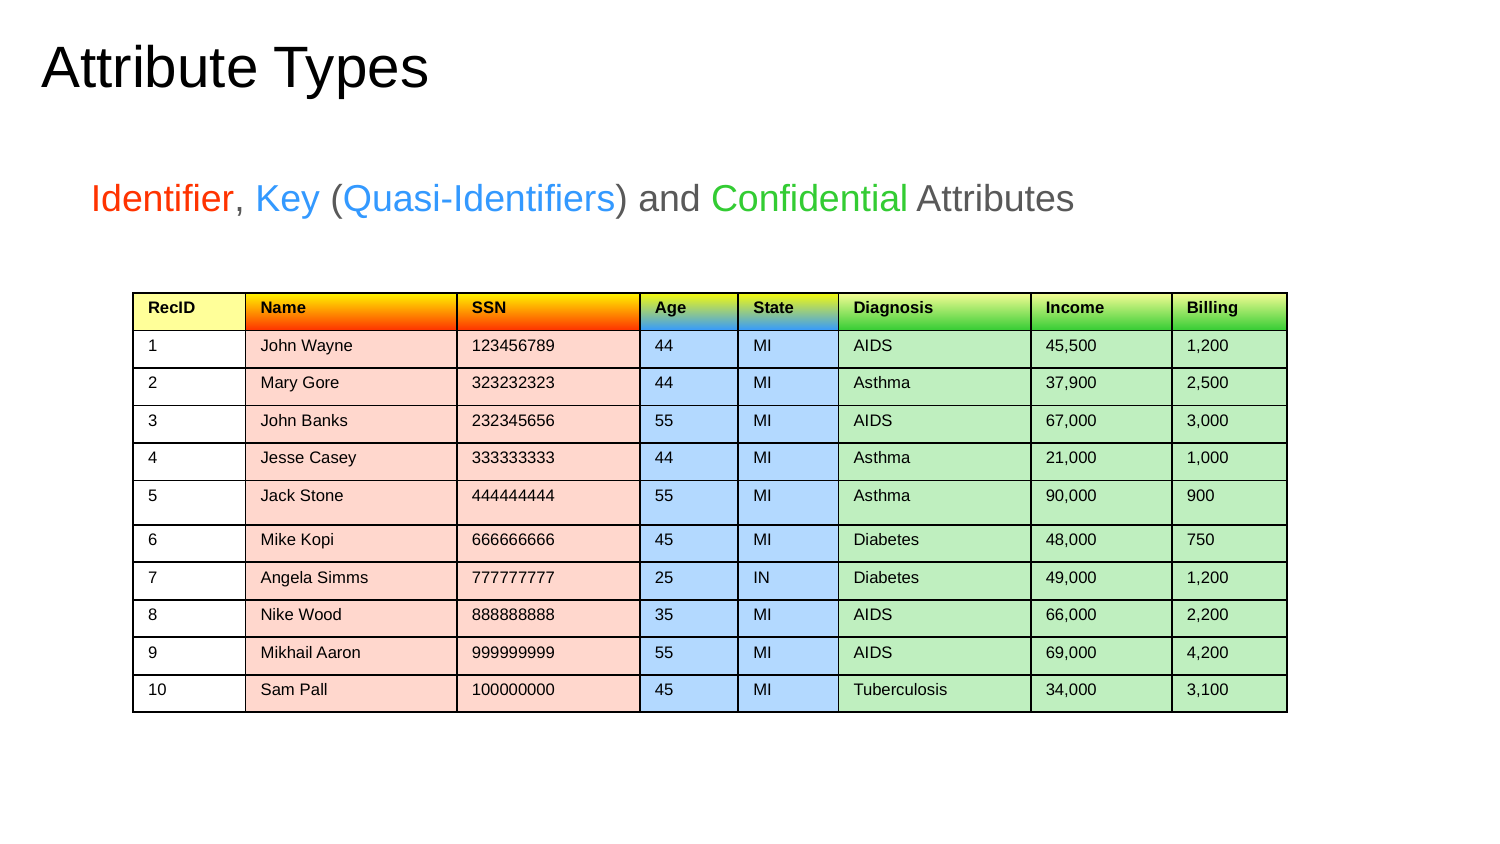

# Attribute Types
Identifier, Key (Quasi-Identifiers) and Confidential Attributes
| RecID | Name | SSN | Age | State | Diagnosis | Income | Billing |
| --- | --- | --- | --- | --- | --- | --- | --- |
| 1 | John Wayne | 123456789 | 44 | MI | AIDS | 45,500 | 1,200 |
| 2 | Mary Gore | 323232323 | 44 | MI | Asthma | 37,900 | 2,500 |
| 3 | John Banks | 232345656 | 55 | MI | AIDS | 67,000 | 3,000 |
| 4 | Jesse Casey | 333333333 | 44 | MI | Asthma | 21,000 | 1,000 |
| 5 | Jack Stone | 444444444 | 55 | MI | Asthma | 90,000 | 900 |
| 6 | Mike Kopi | 666666666 | 45 | MI | Diabetes | 48,000 | 750 |
| 7 | Angela Simms | 777777777 | 25 | IN | Diabetes | 49,000 | 1,200 |
| 8 | Nike Wood | 888888888 | 35 | MI | AIDS | 66,000 | 2,200 |
| 9 | Mikhail Aaron | 999999999 | 55 | MI | AIDS | 69,000 | 4,200 |
| 10 | Sam Pall | 100000000 | 45 | MI | Tuberculosis | 34,000 | 3,100 |